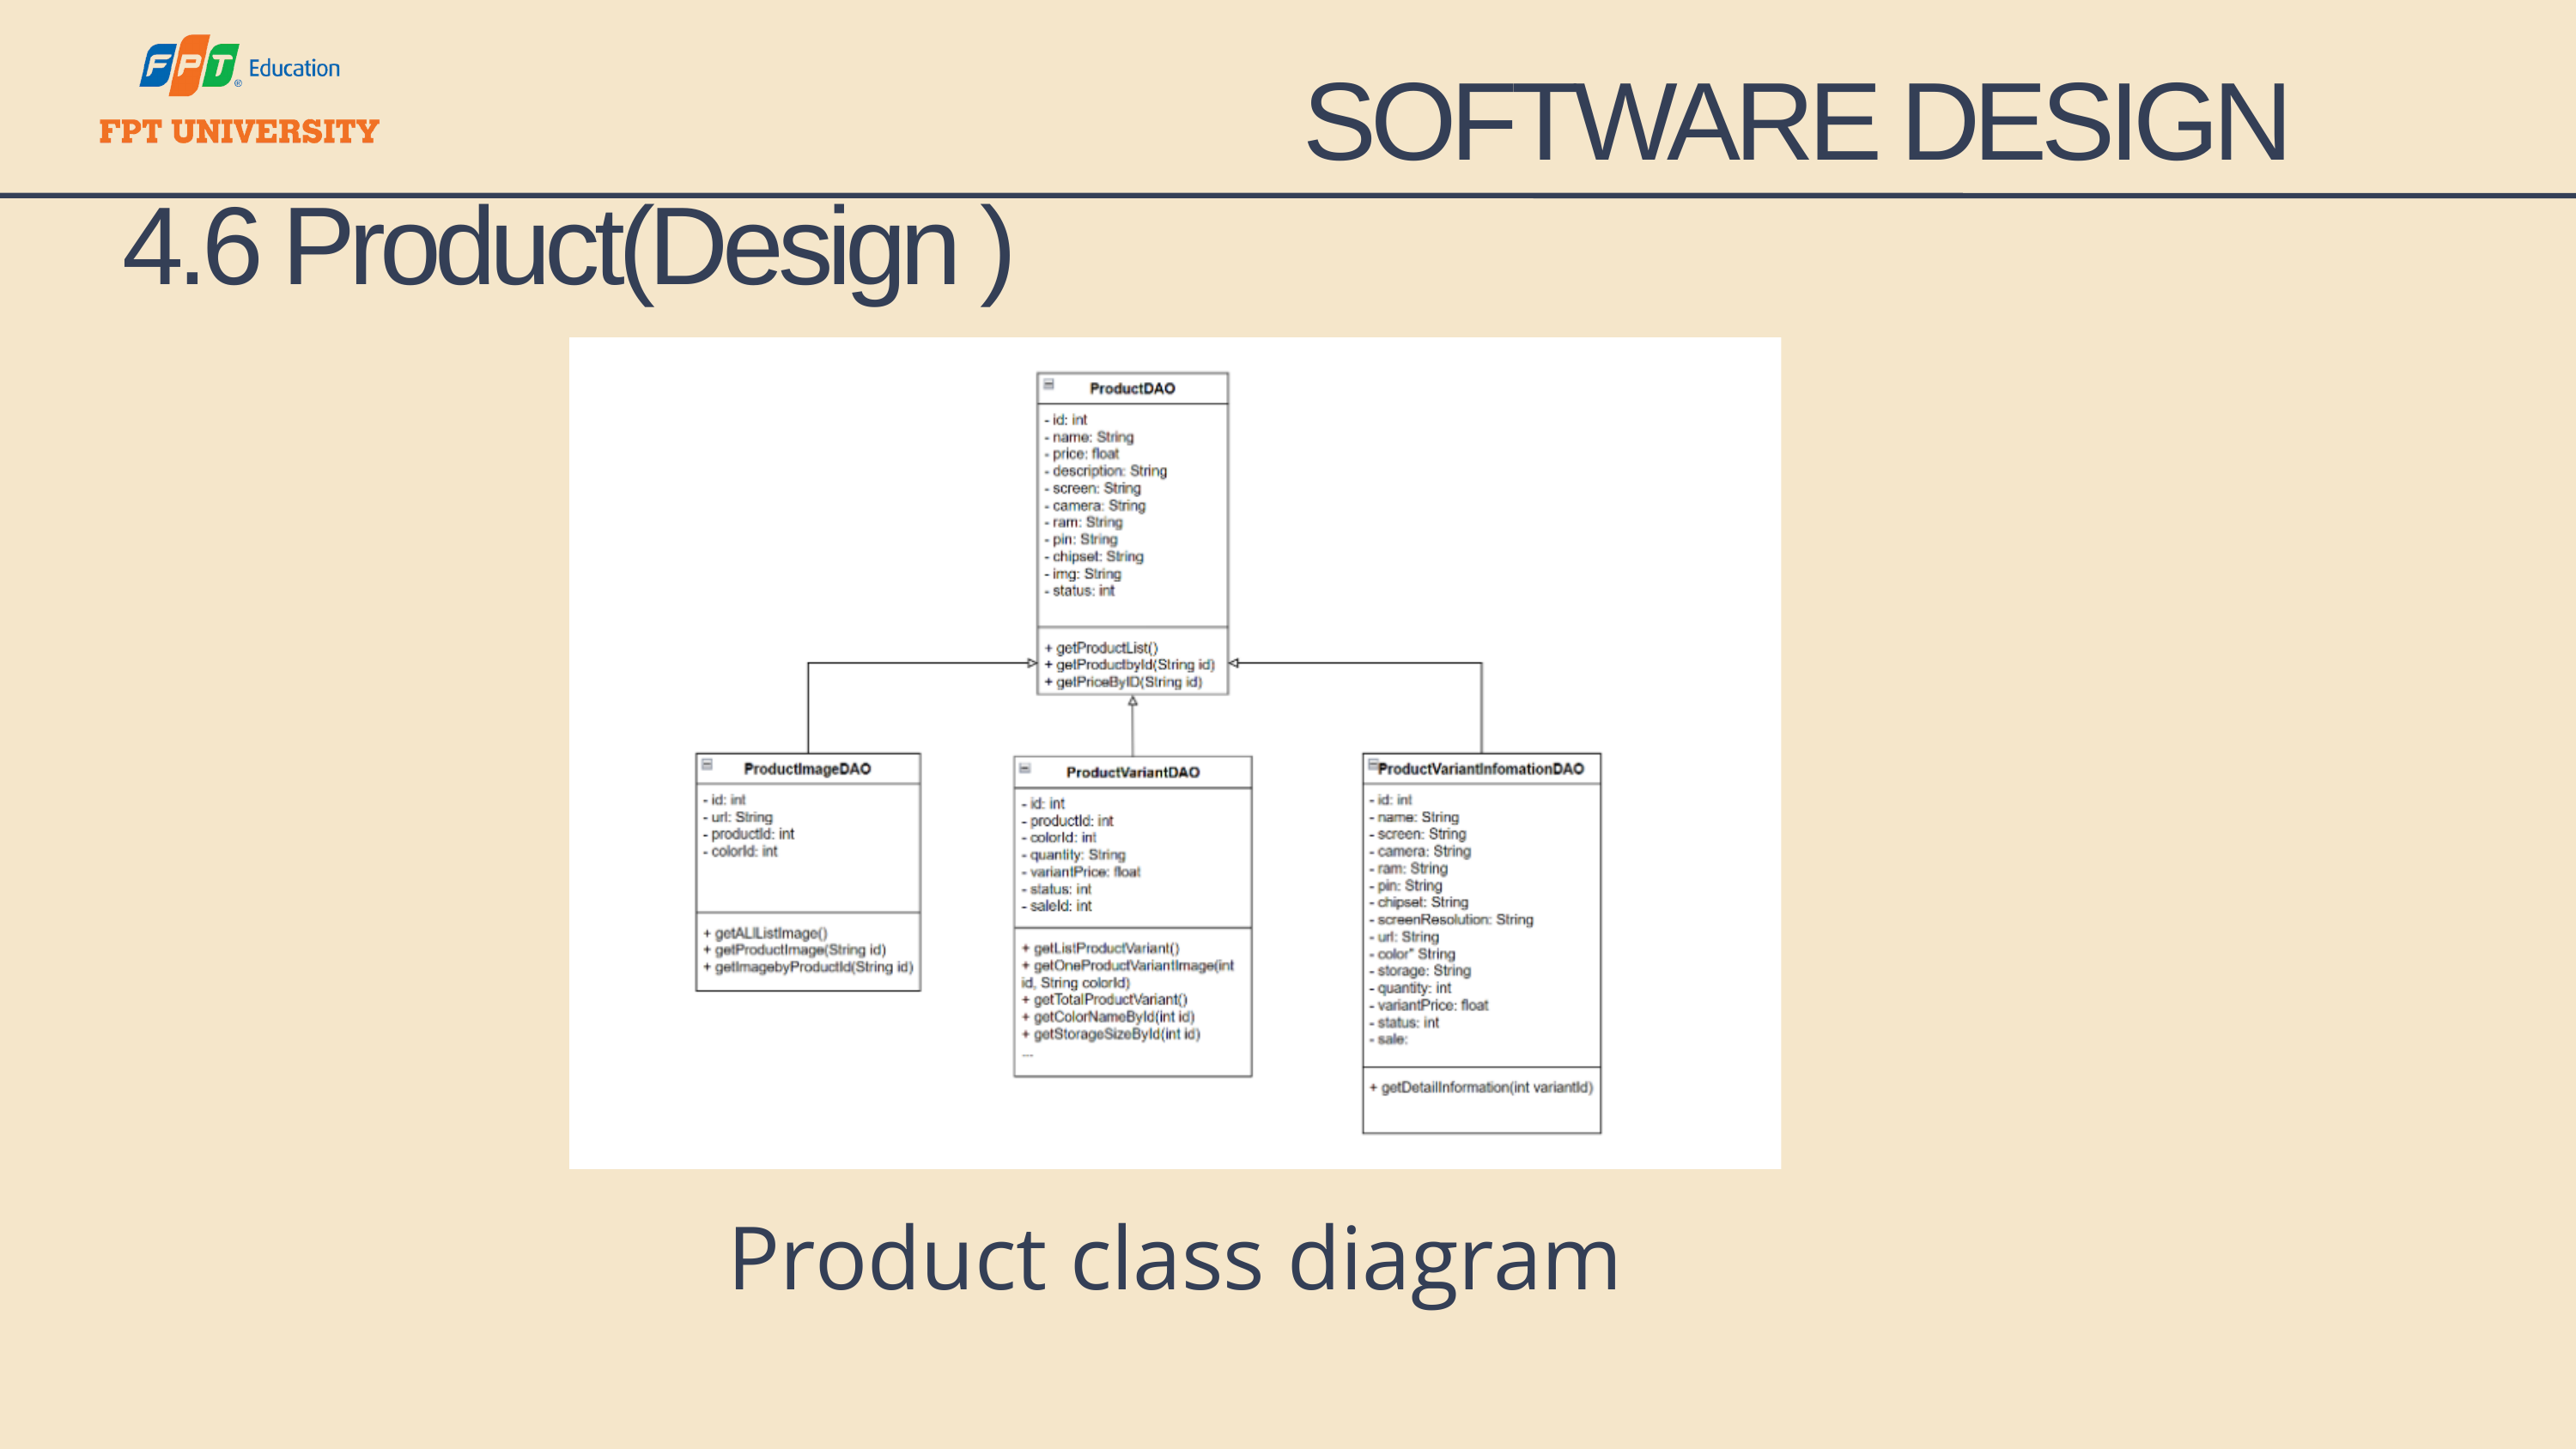

SOFTWARE DESIGN
4.6 Product(Design )

Product class diagram